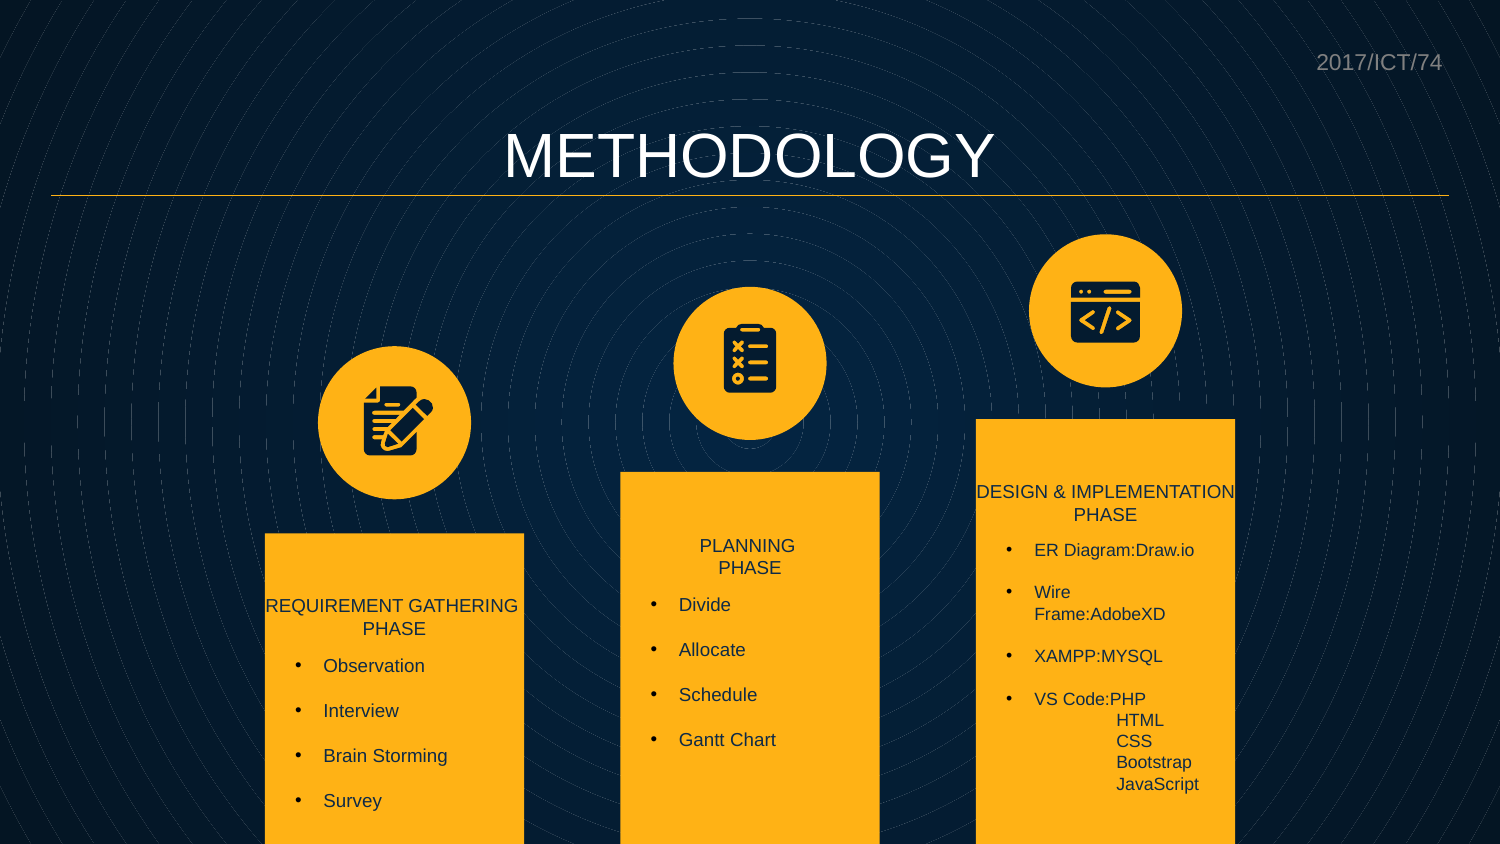

2017/ICT/74
METHODOLOGY

DESIGN & IMPLEMENTATION PHASE
ER Diagram:Draw.io

Wire Frame:AdobeXD

XAMPP:MYSQL

VS Code:PHP
                      HTML
                      CSS
                      Bootstrap
                      JavaScript

# PLANNING PHASE
Divide

Allocate

Schedule

Gantt Chart
REQUIREMENT GATHERING
PHASE
Observation

Interview

Brain Storming

Survey